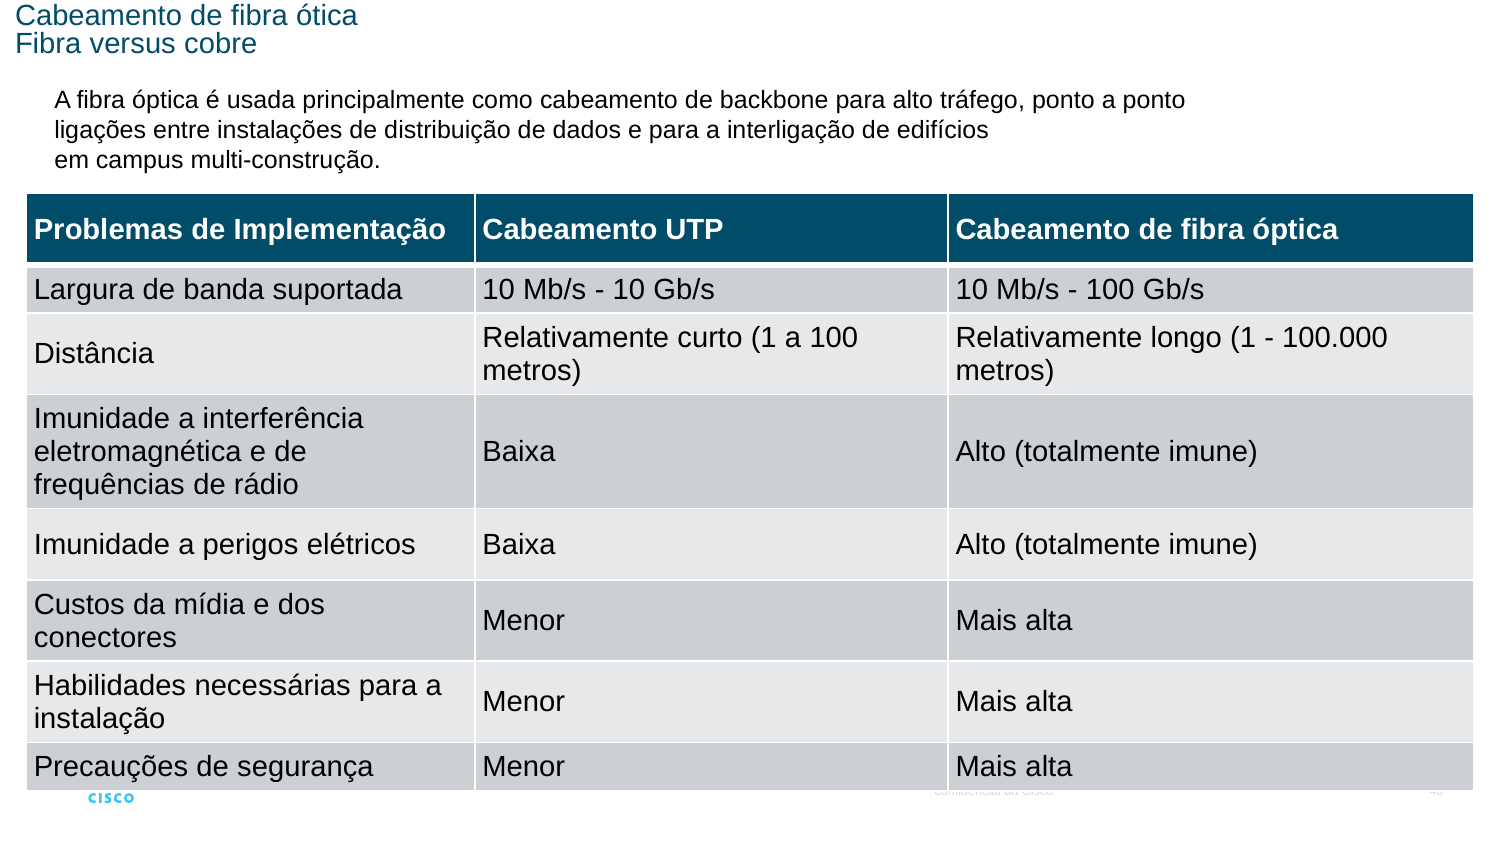

# Cabeamento de fibra ótica Fibra versus cobre
A fibra óptica é usada principalmente como cabeamento de backbone para alto tráfego, ponto a ponto
ligações entre instalações de distribuição de dados e para a interligação de edifícios
em campus multi-construção.

| Problemas de Implementação | Cabeamento UTP | Cabeamento de fibra óptica |
| --- | --- | --- |
| Largura de banda suportada | 10 Mb/s - 10 Gb/s | 10 Mb/s - 100 Gb/s |
| Distância | Relativamente curto (1 a 100 metros) | Relativamente longo (1 - 100.000 metros) |
| Imunidade a interferência eletromagnética e de frequências de rádio | Baixa | Alto (totalmente imune) |
| Imunidade a perigos elétricos | Baixa | Alto (totalmente imune) |
| Custos da mídia e dos conectores | Menor | Mais alta |
| Habilidades necessárias para a instalação | Menor | Mais alta |
| Precauções de segurança | Menor | Mais alta |